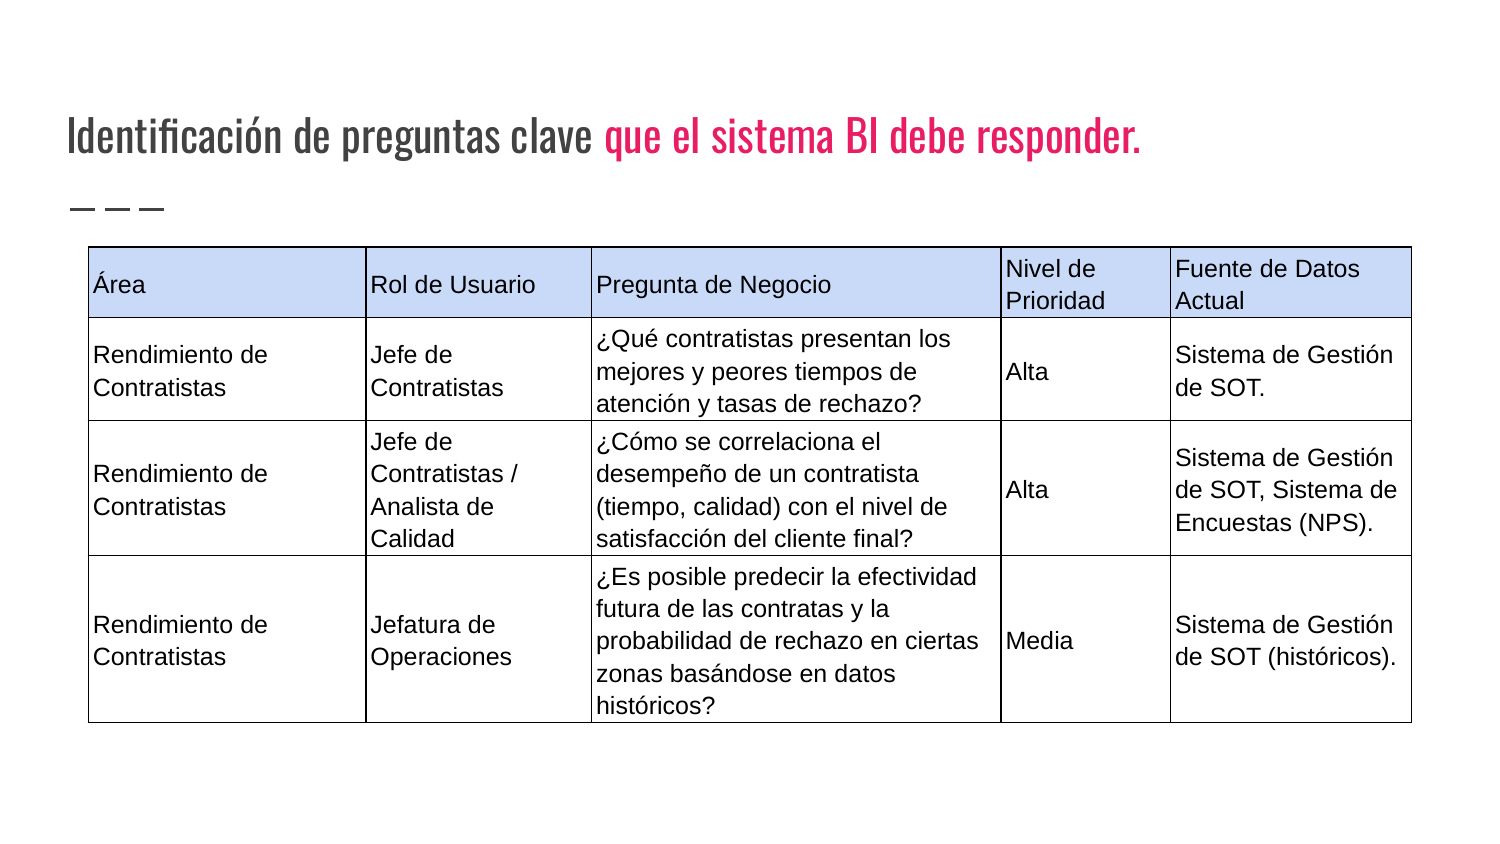

# Identificación de preguntas clave que el sistema BI debe responder.
| Área | Rol de Usuario | Pregunta de Negocio | Nivel de Prioridad | Fuente de Datos Actual |
| --- | --- | --- | --- | --- |
| Rendimiento de Contratistas | Jefe de Contratistas | ¿Qué contratistas presentan los mejores y peores tiempos de atención y tasas de rechazo? | Alta | Sistema de Gestión de SOT. |
| Rendimiento de Contratistas | Jefe de Contratistas / Analista de Calidad | ¿Cómo se correlaciona el desempeño de un contratista (tiempo, calidad) con el nivel de satisfacción del cliente final? | Alta | Sistema de Gestión de SOT, Sistema de Encuestas (NPS). |
| Rendimiento de Contratistas | Jefatura de Operaciones | ¿Es posible predecir la efectividad futura de las contratas y la probabilidad de rechazo en ciertas zonas basándose en datos históricos? | Media | Sistema de Gestión de SOT (históricos). |